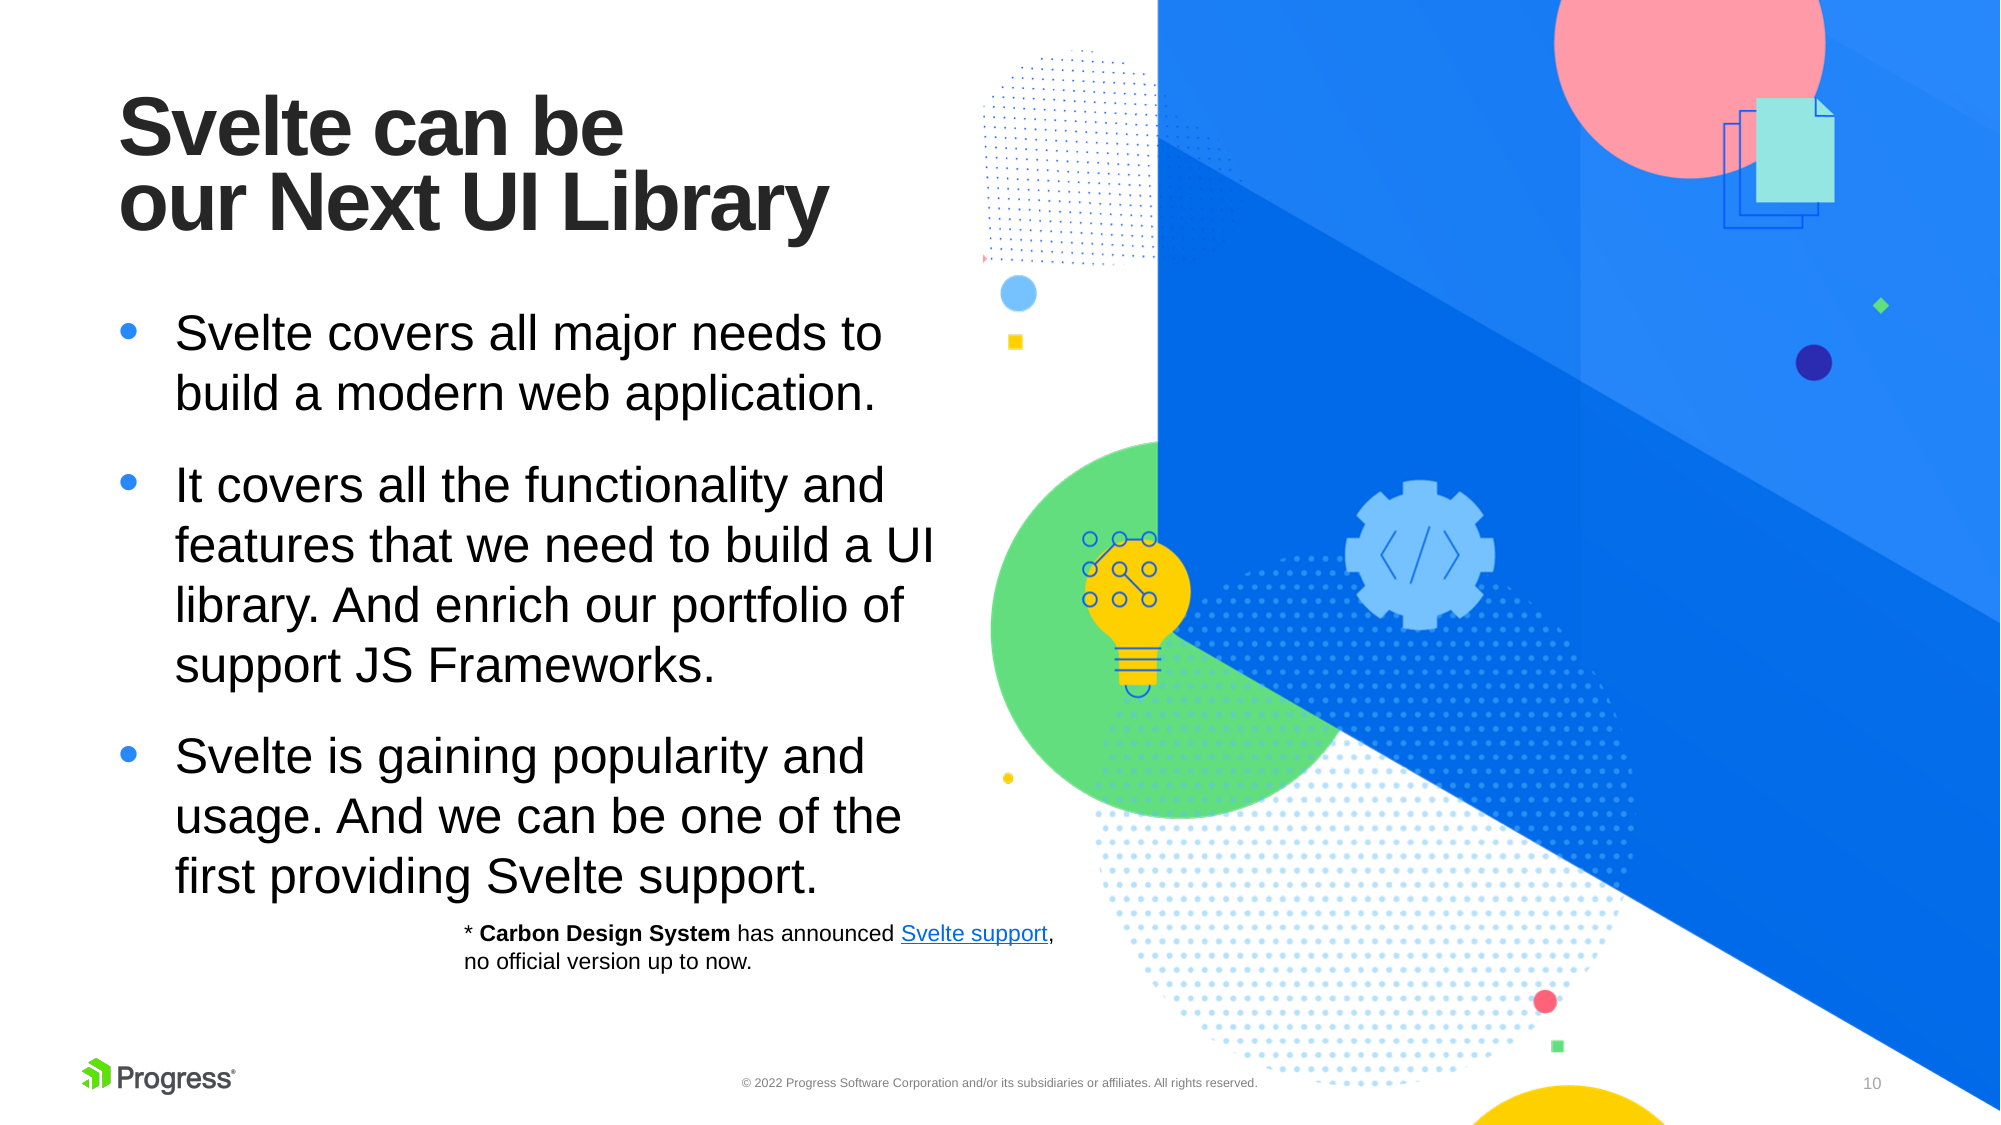

# Svelte can be our Next UI Library
Svelte covers all major needs to build a modern web application.
It covers all the functionality and features that we need to build a UI library. And enrich our portfolio of support JS Frameworks.
Svelte is gaining popularity and usage. And we can be one of the first providing Svelte support.

* Carbon Design System has announced Svelte support, no official version up to now.